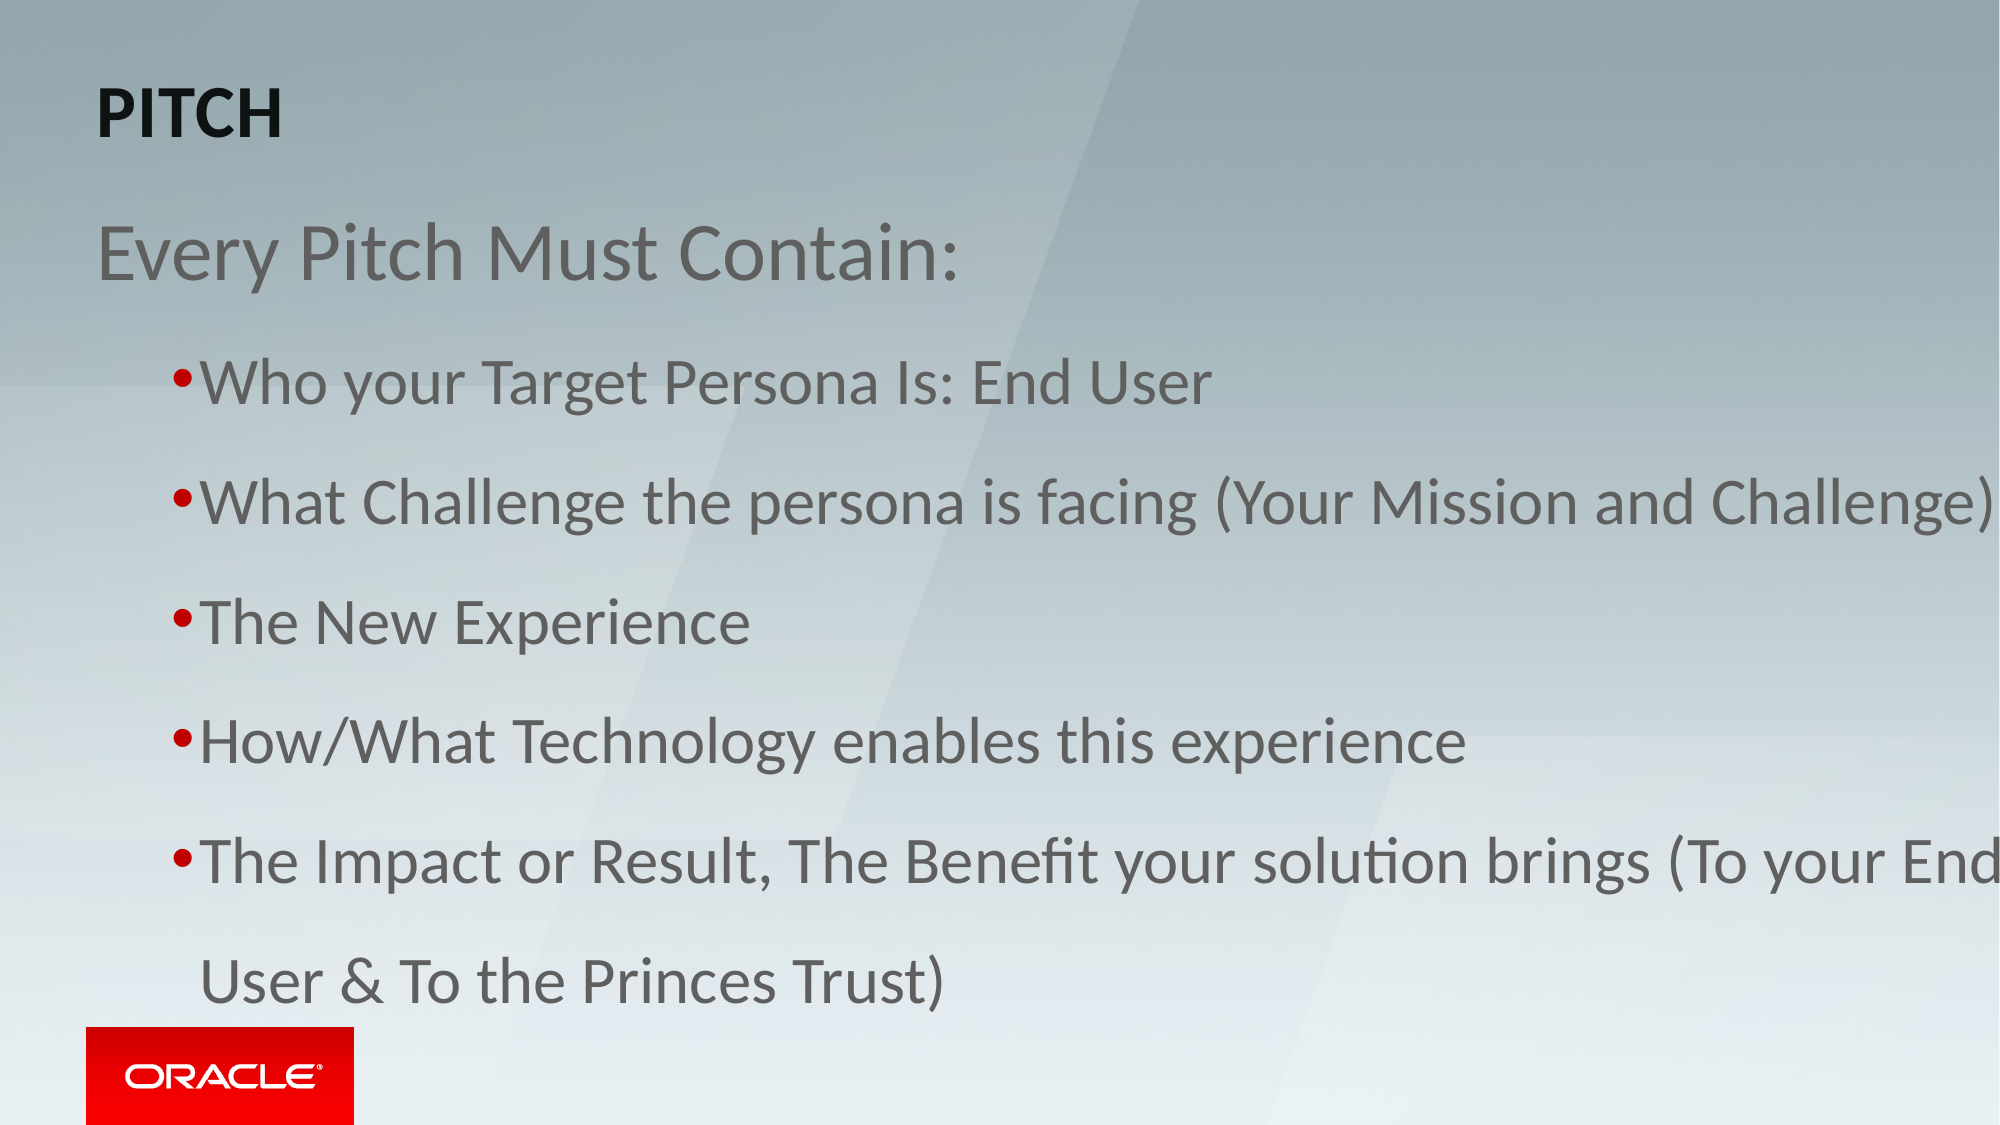

PITCH
Every Pitch Must Contain:
Who your Target Persona Is: End User
What Challenge the persona is facing (Your Mission and Challenge)
The New Experience
How/What Technology enables this experience
The Impact or Result, The Benefit your solution brings (To your End User & To the Princes Trust)